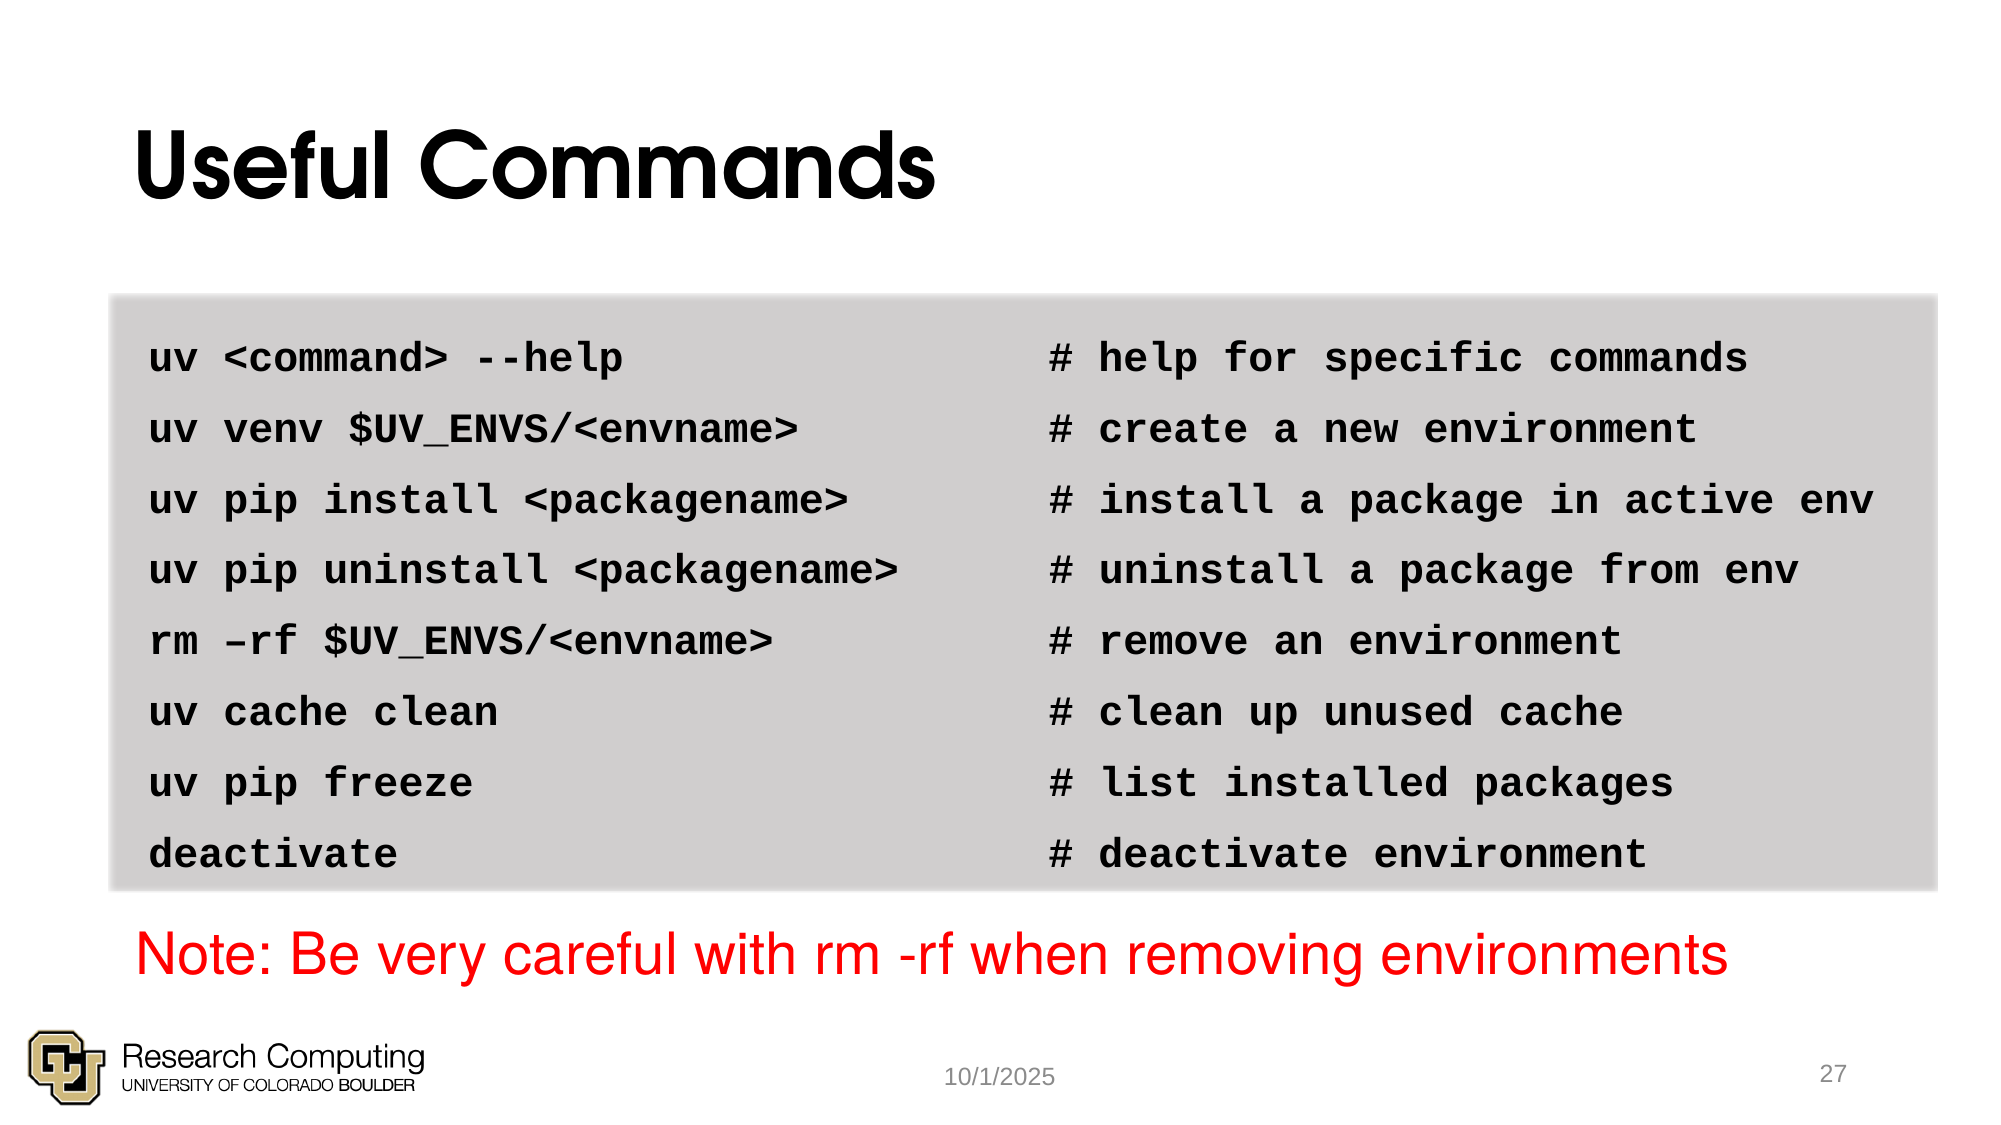

# Useful Commands

uv <command> --help      		# help for specific commands
uv venv $UV_ENVS/<envname>		# create a new environment
uv pip install <packagename>        # install a package in active env
uv pip uninstall <packagename>      # uninstall a package from env
rm –rf $UV_ENVS/<envname>	      # remove an environment
uv cache clean		            # clean up unused cache
uv pip freeze                       # list installed packages
deactivate 				      # deactivate environment

Note: Be very careful with rm -rf when removing environments
27
10/1/2025